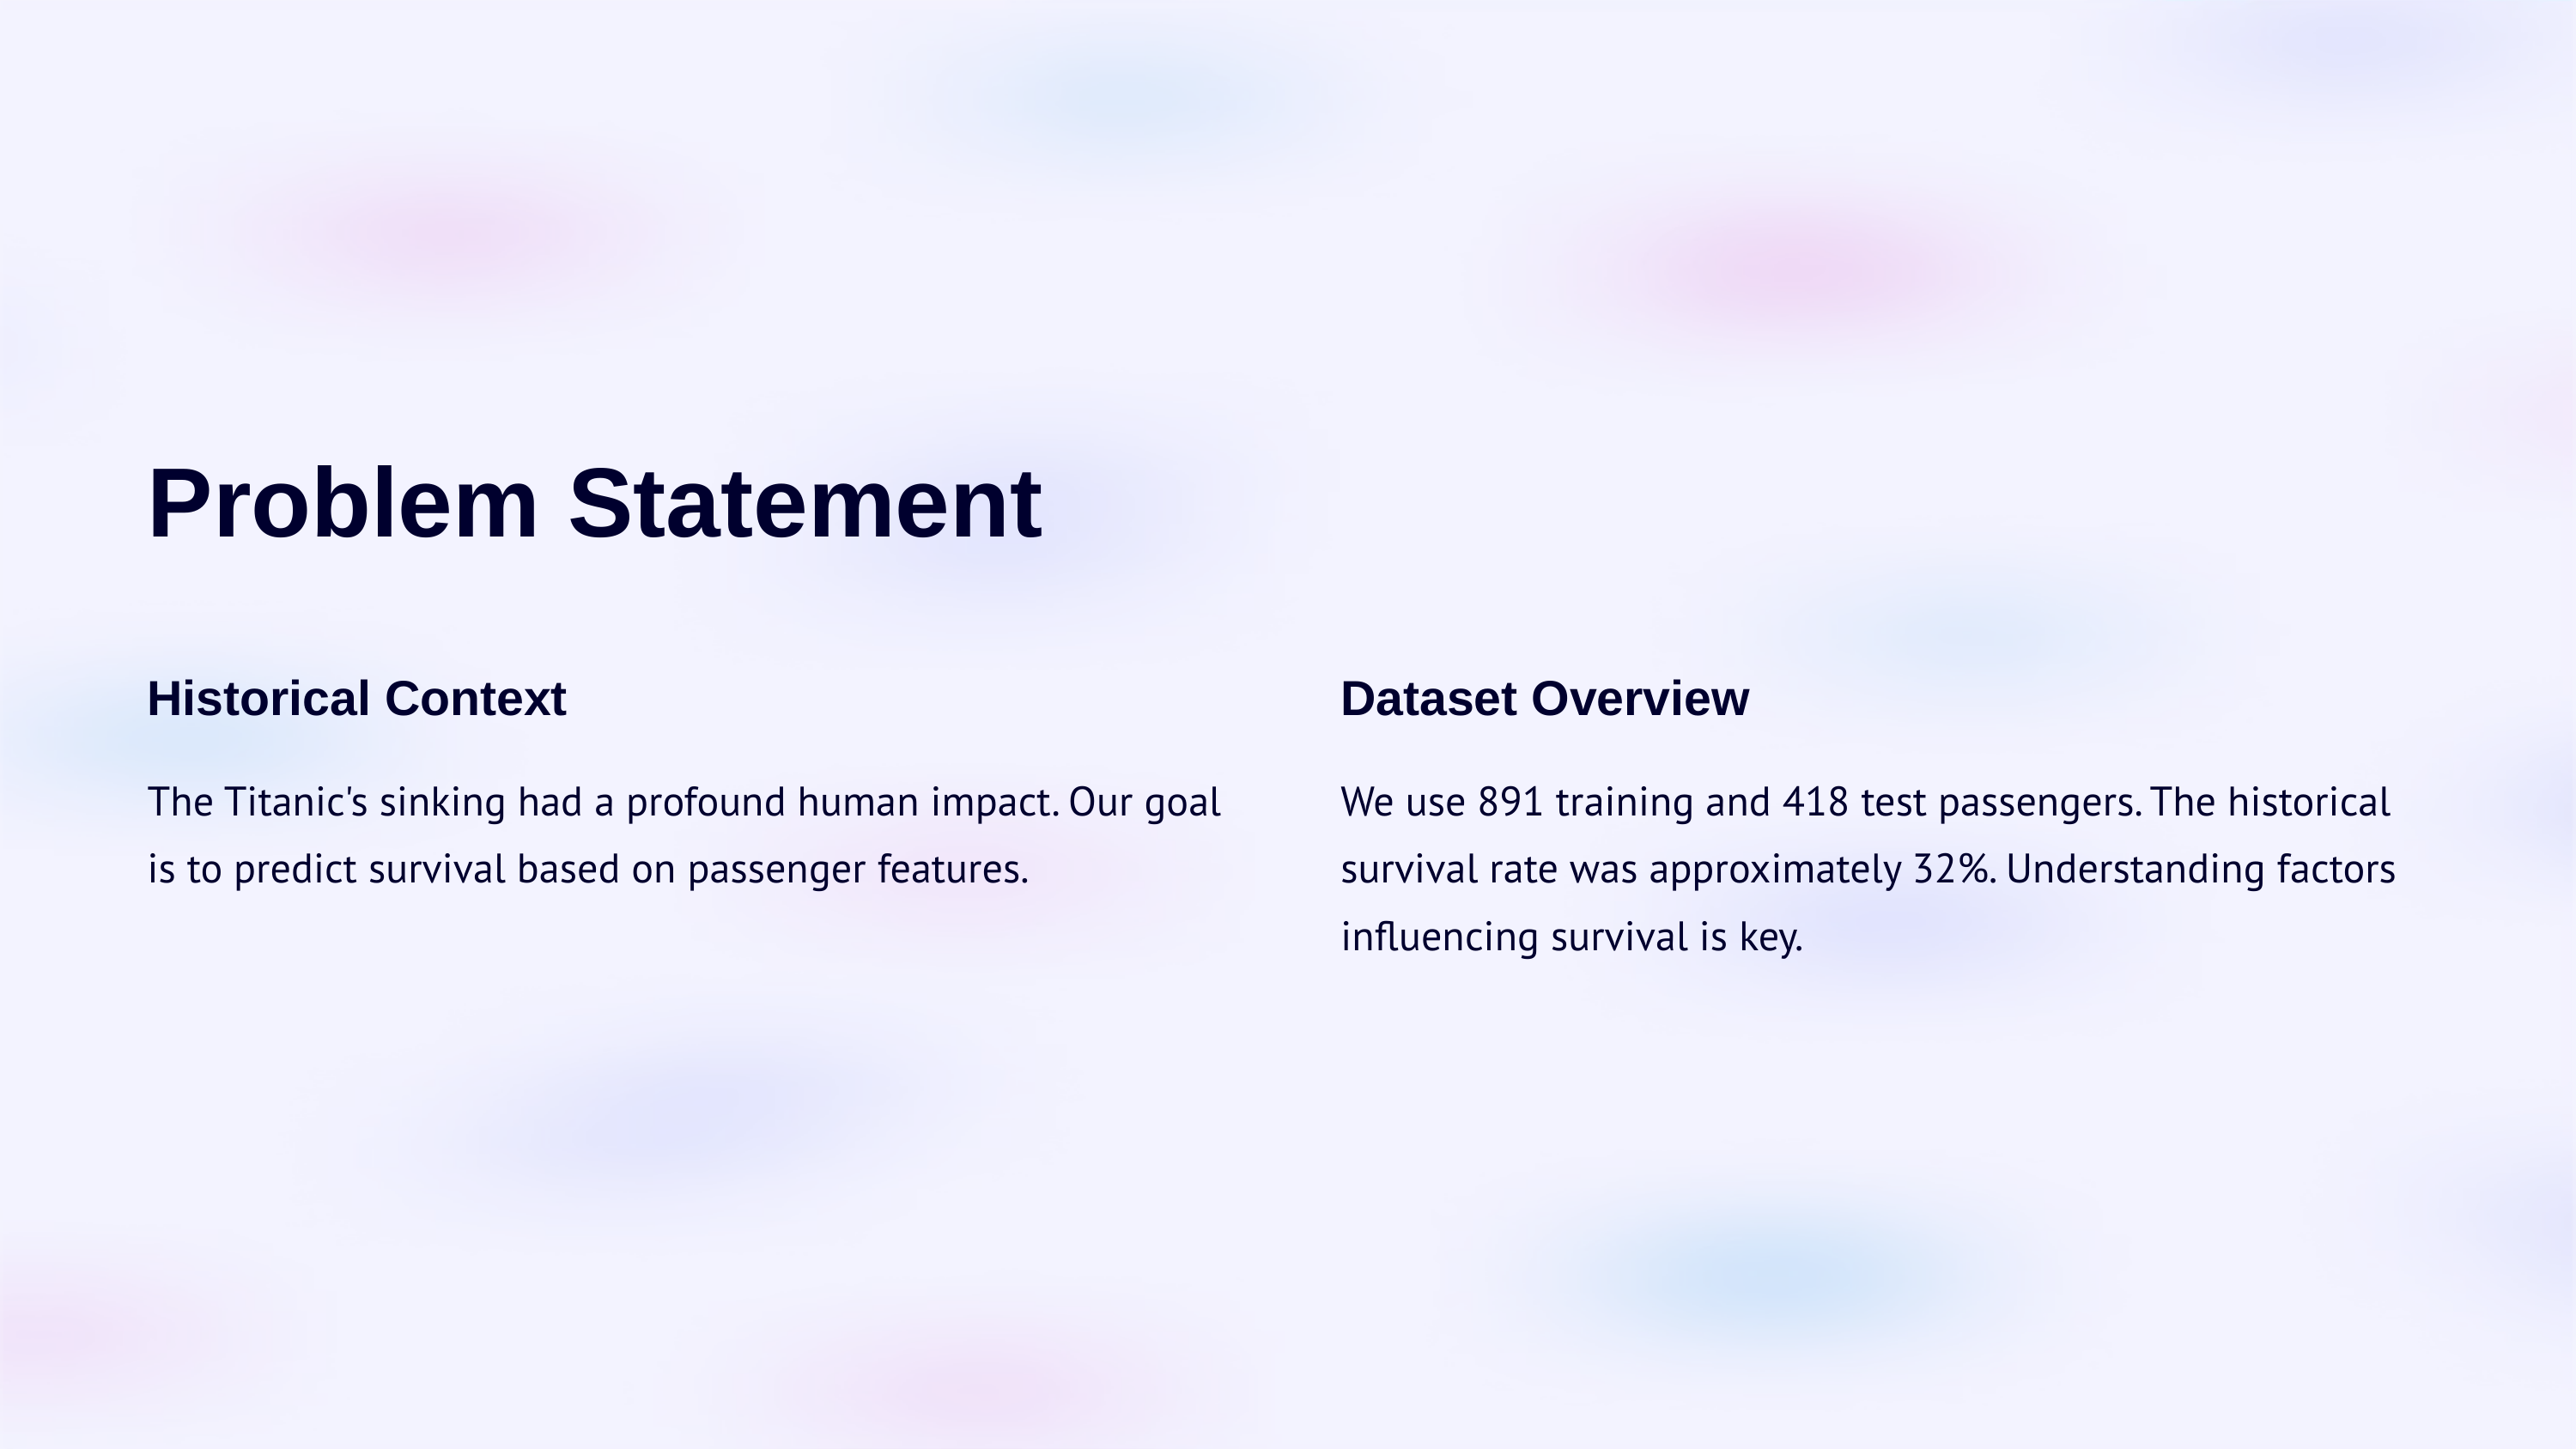

Problem Statement
Historical Context
Dataset Overview
The Titanic's sinking had a profound human impact. Our goal is to predict survival based on passenger features.
We use 891 training and 418 test passengers. The historical survival rate was approximately 32%. Understanding factors influencing survival is key.